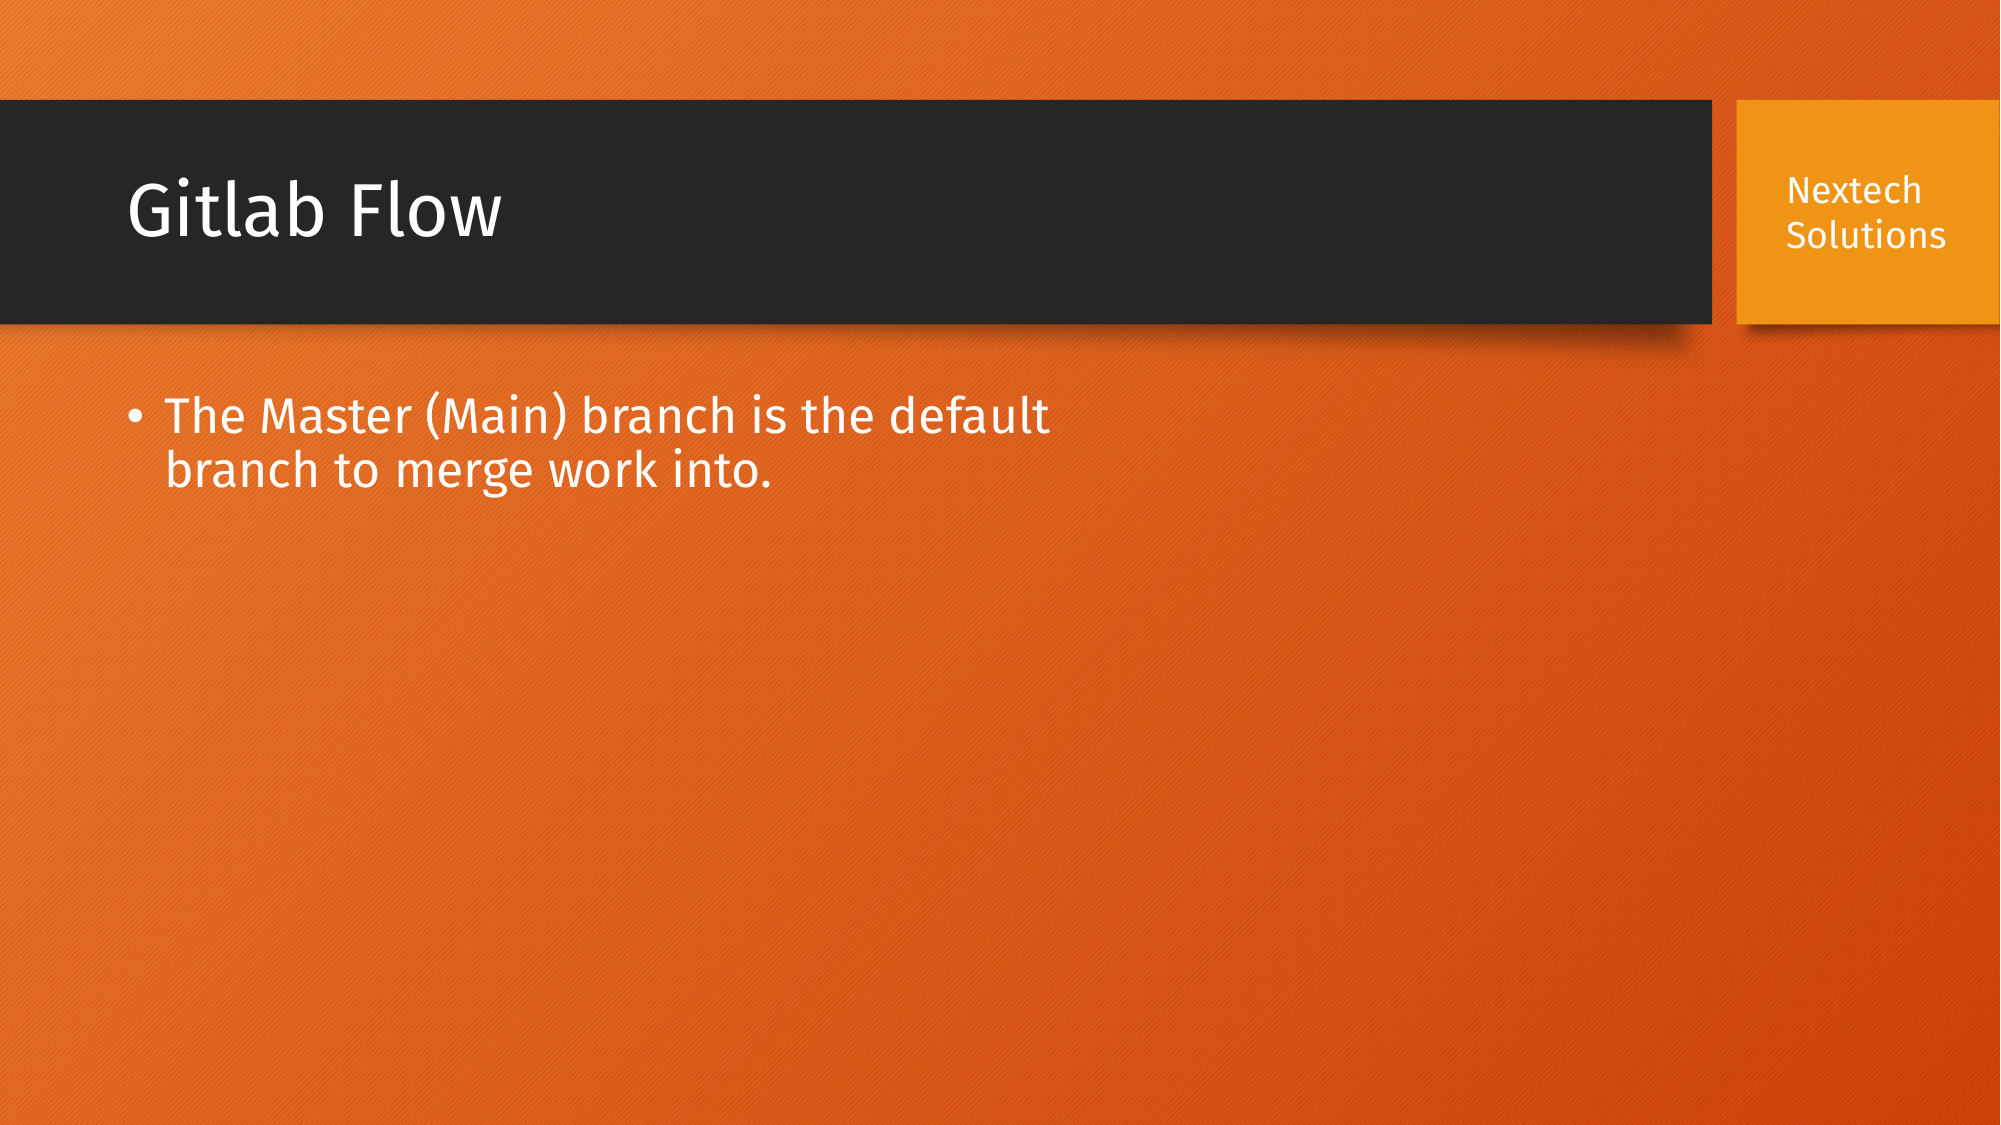

# Gitlab Flow
Nextech Solutions
The Master (Main) branch is the default branch to merge work into.